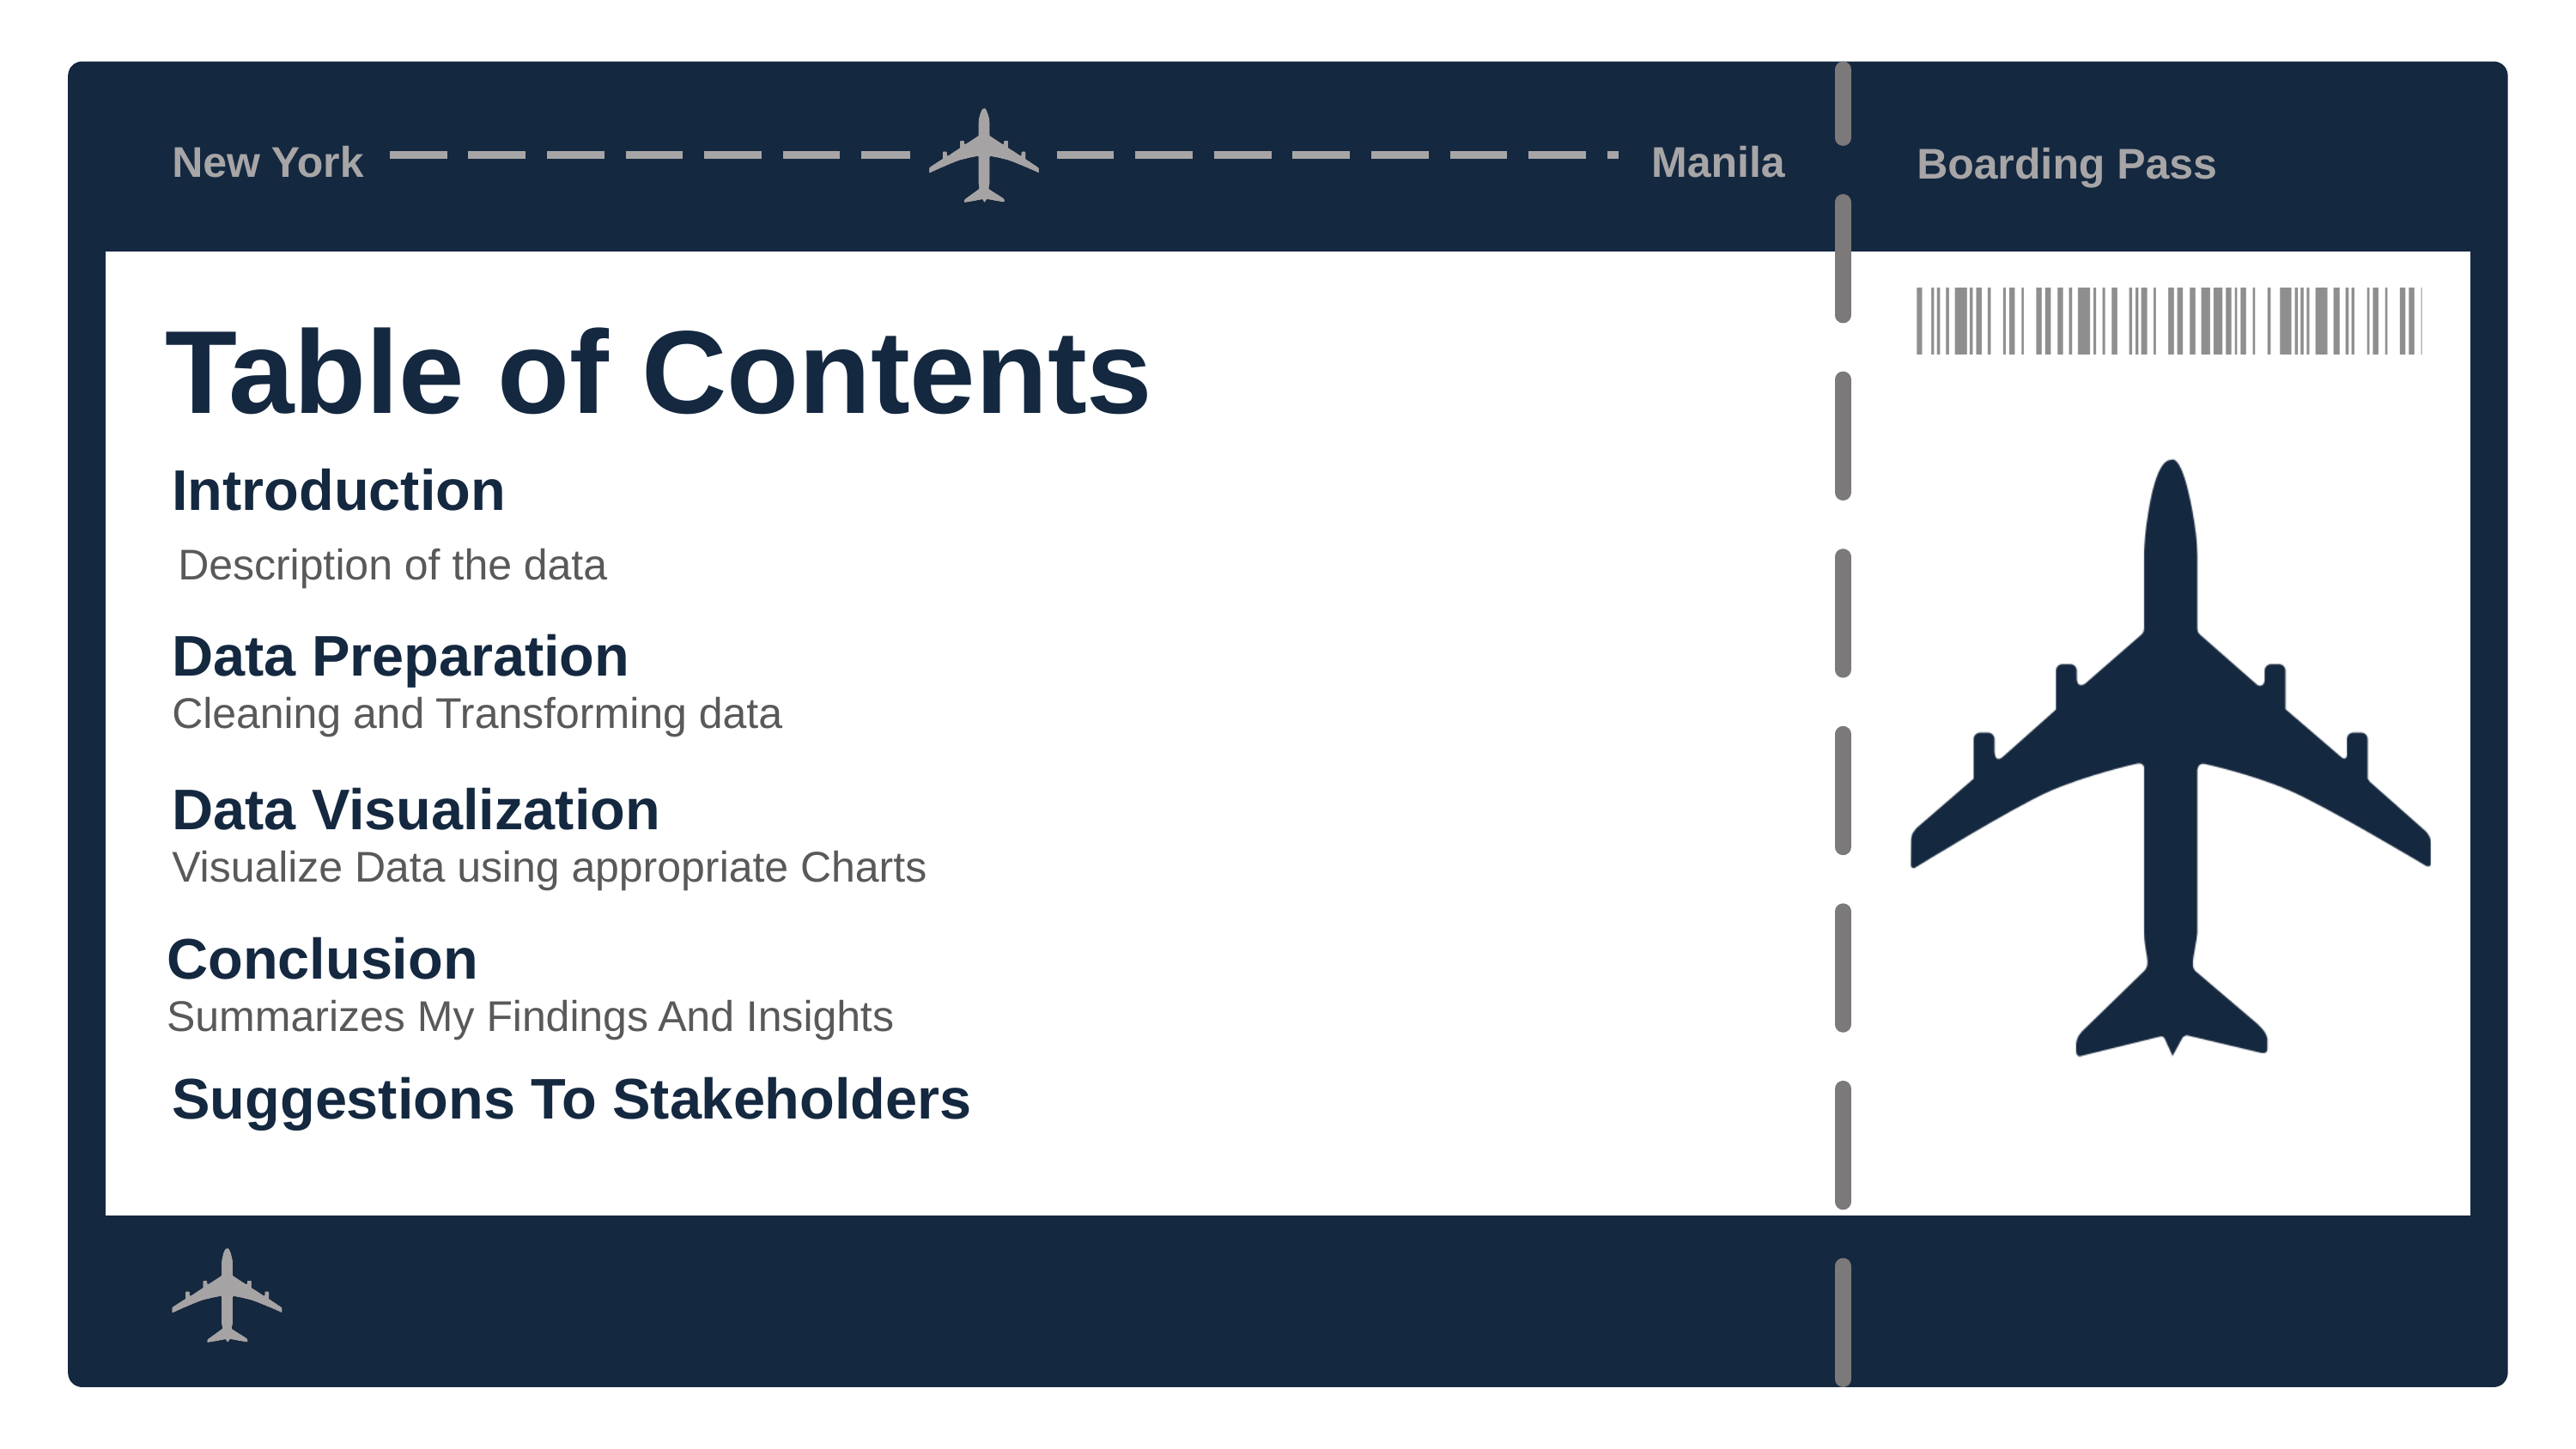

New York
Manila
Boarding Pass

Table of Contents
Introduction

Description of the data
Data Preparation
Cleaning and Transforming data
Data Visualization
Visualize Data using appropriate Charts
Conclusion
Summarizes My Findings And Insights
Suggestions To Stakeholders